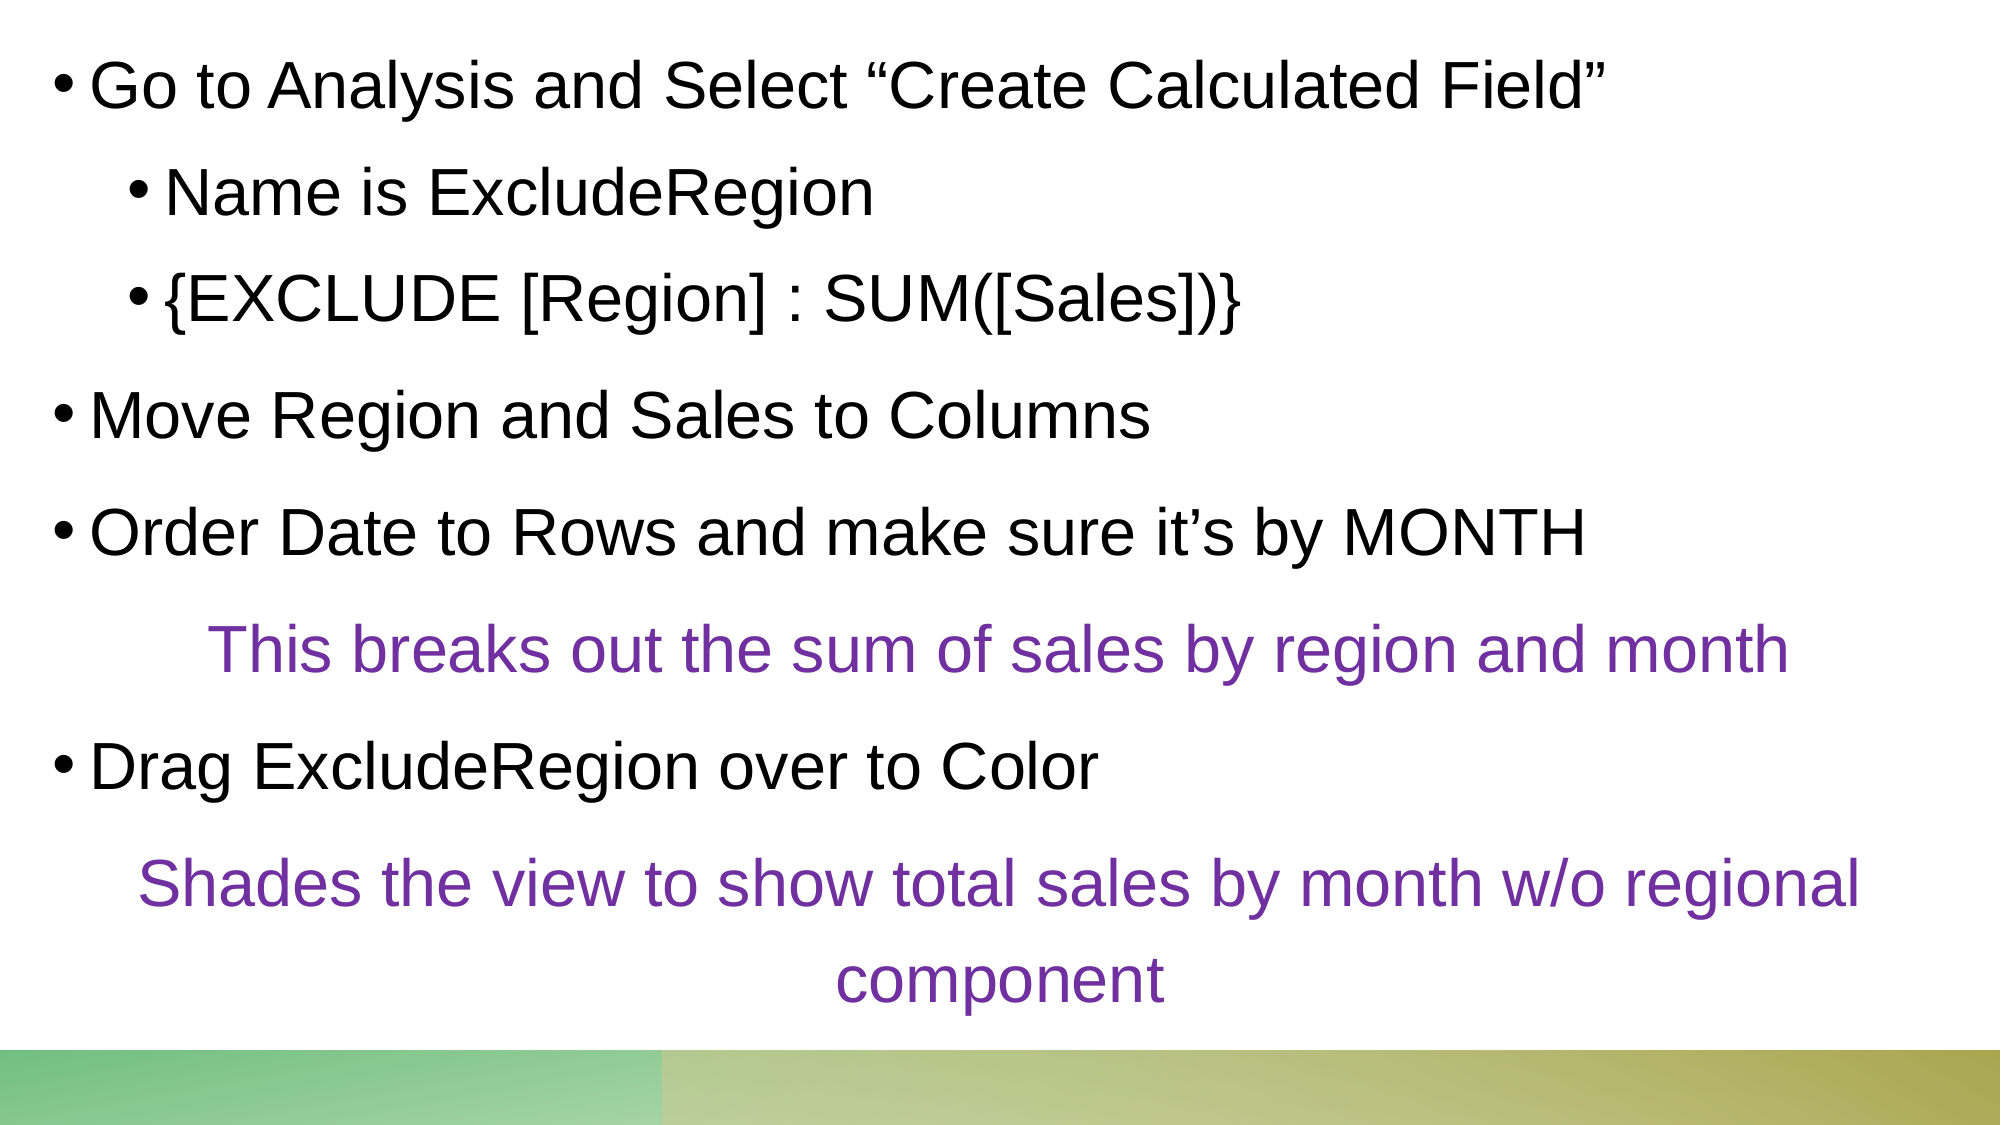

Go to Analysis and Select “Create Calculated Field”
Name is ExcludeRegion
{EXCLUDE [Region] : SUM([Sales])}
Move Region and Sales to Columns
Order Date to Rows and make sure it’s by MONTH
This breaks out the sum of sales by region and month
Drag ExcludeRegion over to Color
Shades the view to show total sales by month w/o regional component